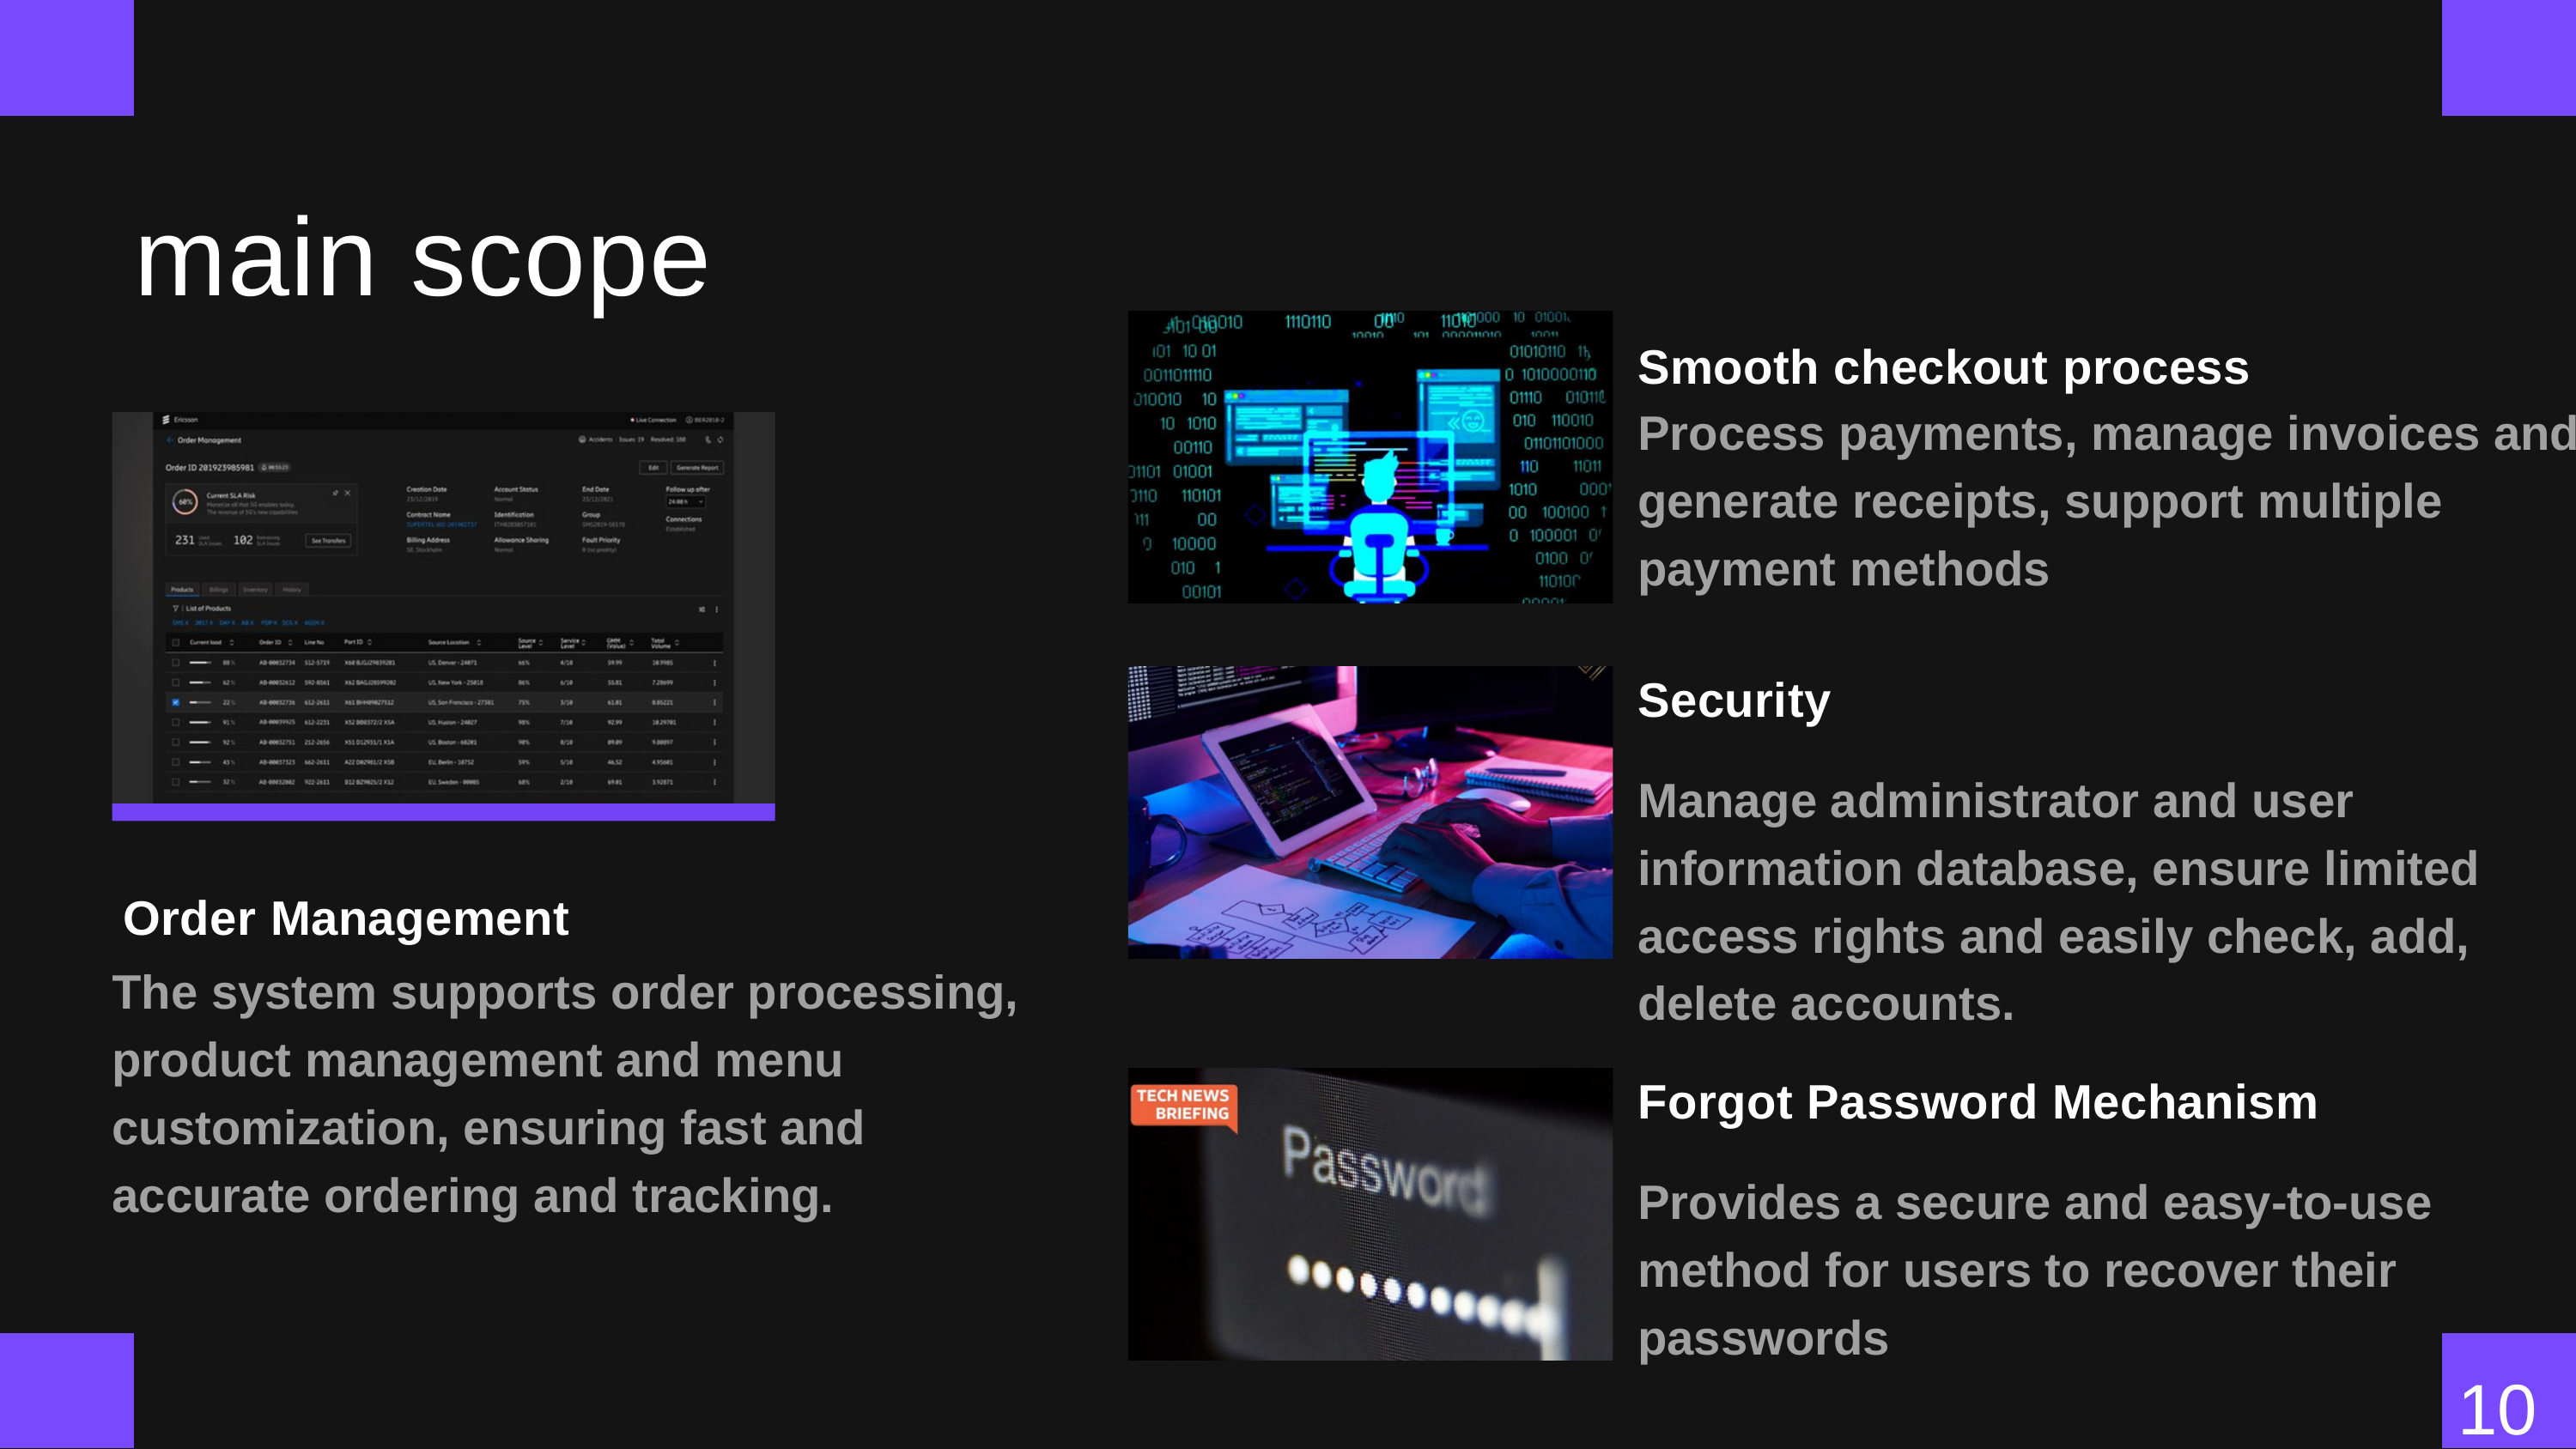

main scope

Smooth checkout process
Process payments, manage invoices and generate receipts, support multiple payment methods

Security

Manage administrator and user information database, ensure limited access rights and easily check, add, delete accounts.

Order Management
The system supports order processing, product management and menu customization, ensuring fast and accurate ordering and tracking.
Forgot Password Mechanism

Provides a secure and easy-to-use method for users to recover their passwords

10